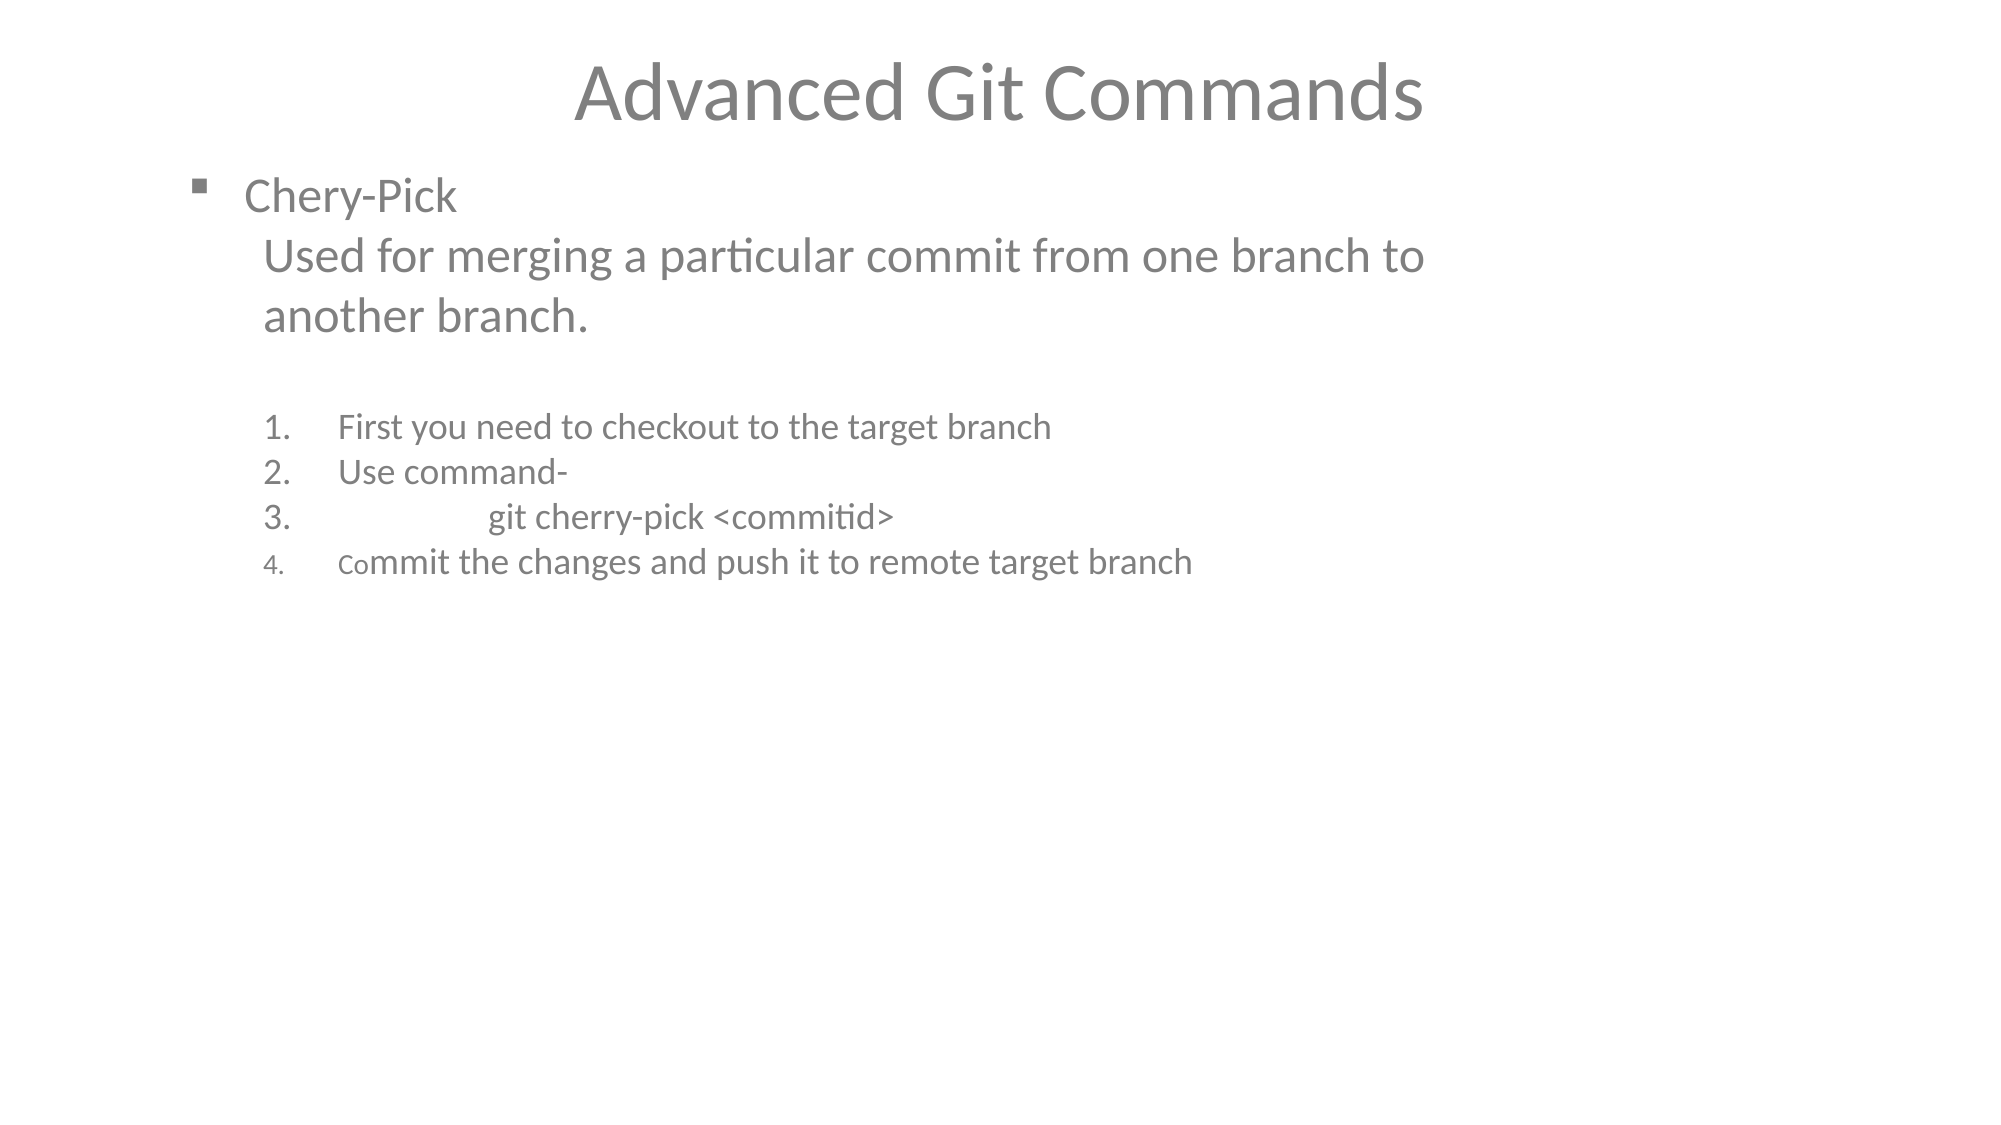

Advanced Git Commands

Chery-Pick
Used for merging a particular commit from one branch to another branch.

First you need to checkout to the target branch
Use command-
	git cherry-pick <commitid>
Commit the changes and push it to remote target branch